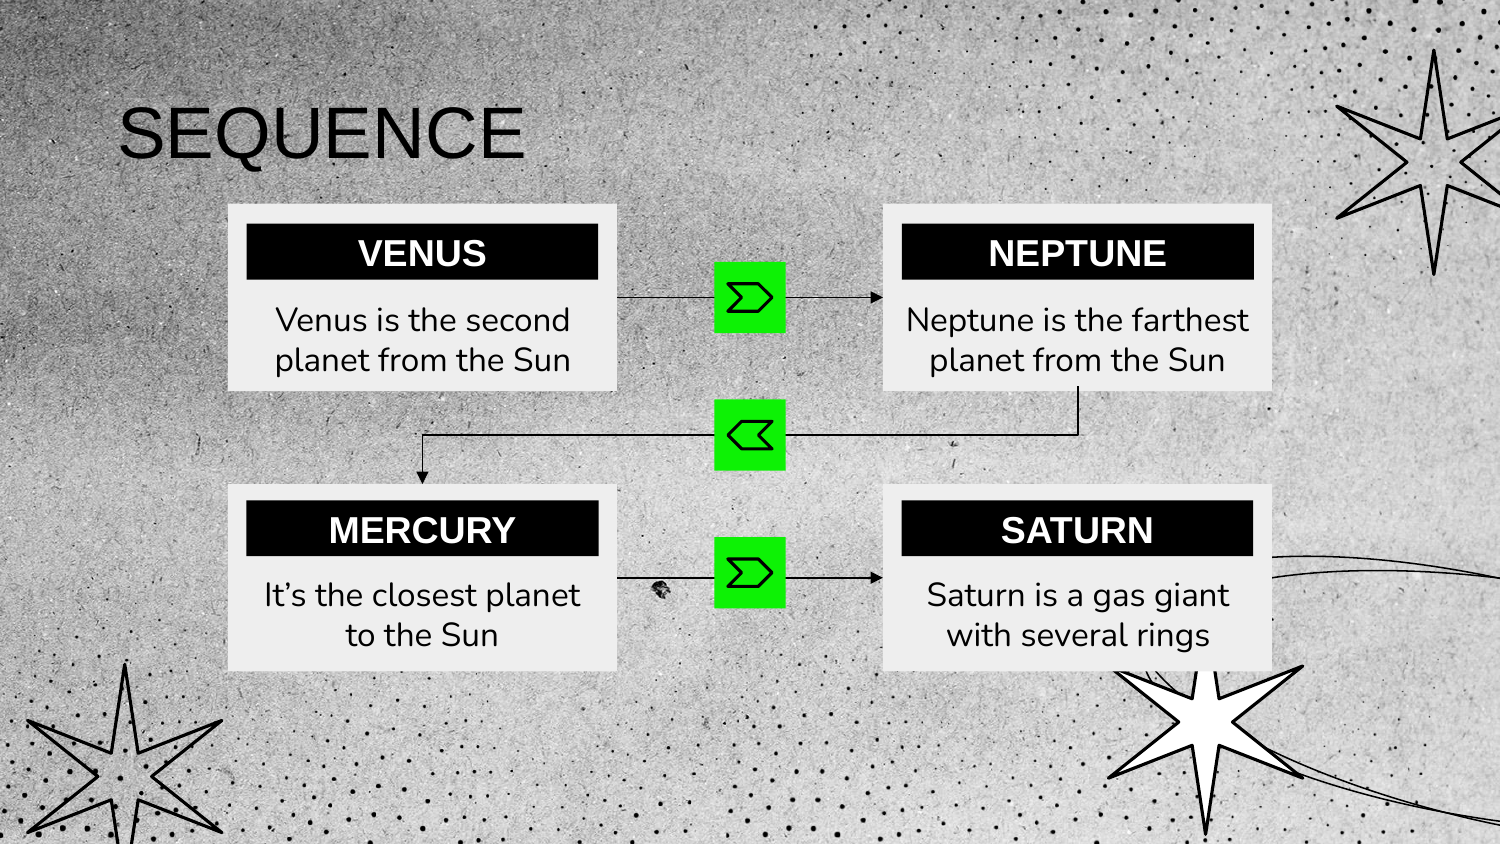

# SEQUENCE

VENUS
NEPTUNE

Venus is the second planet from the Sun
Neptune is the farthest planet from the Sun

MERCURY
SATURN

It’s the closest planet to the Sun
Saturn is a gas giant with several rings